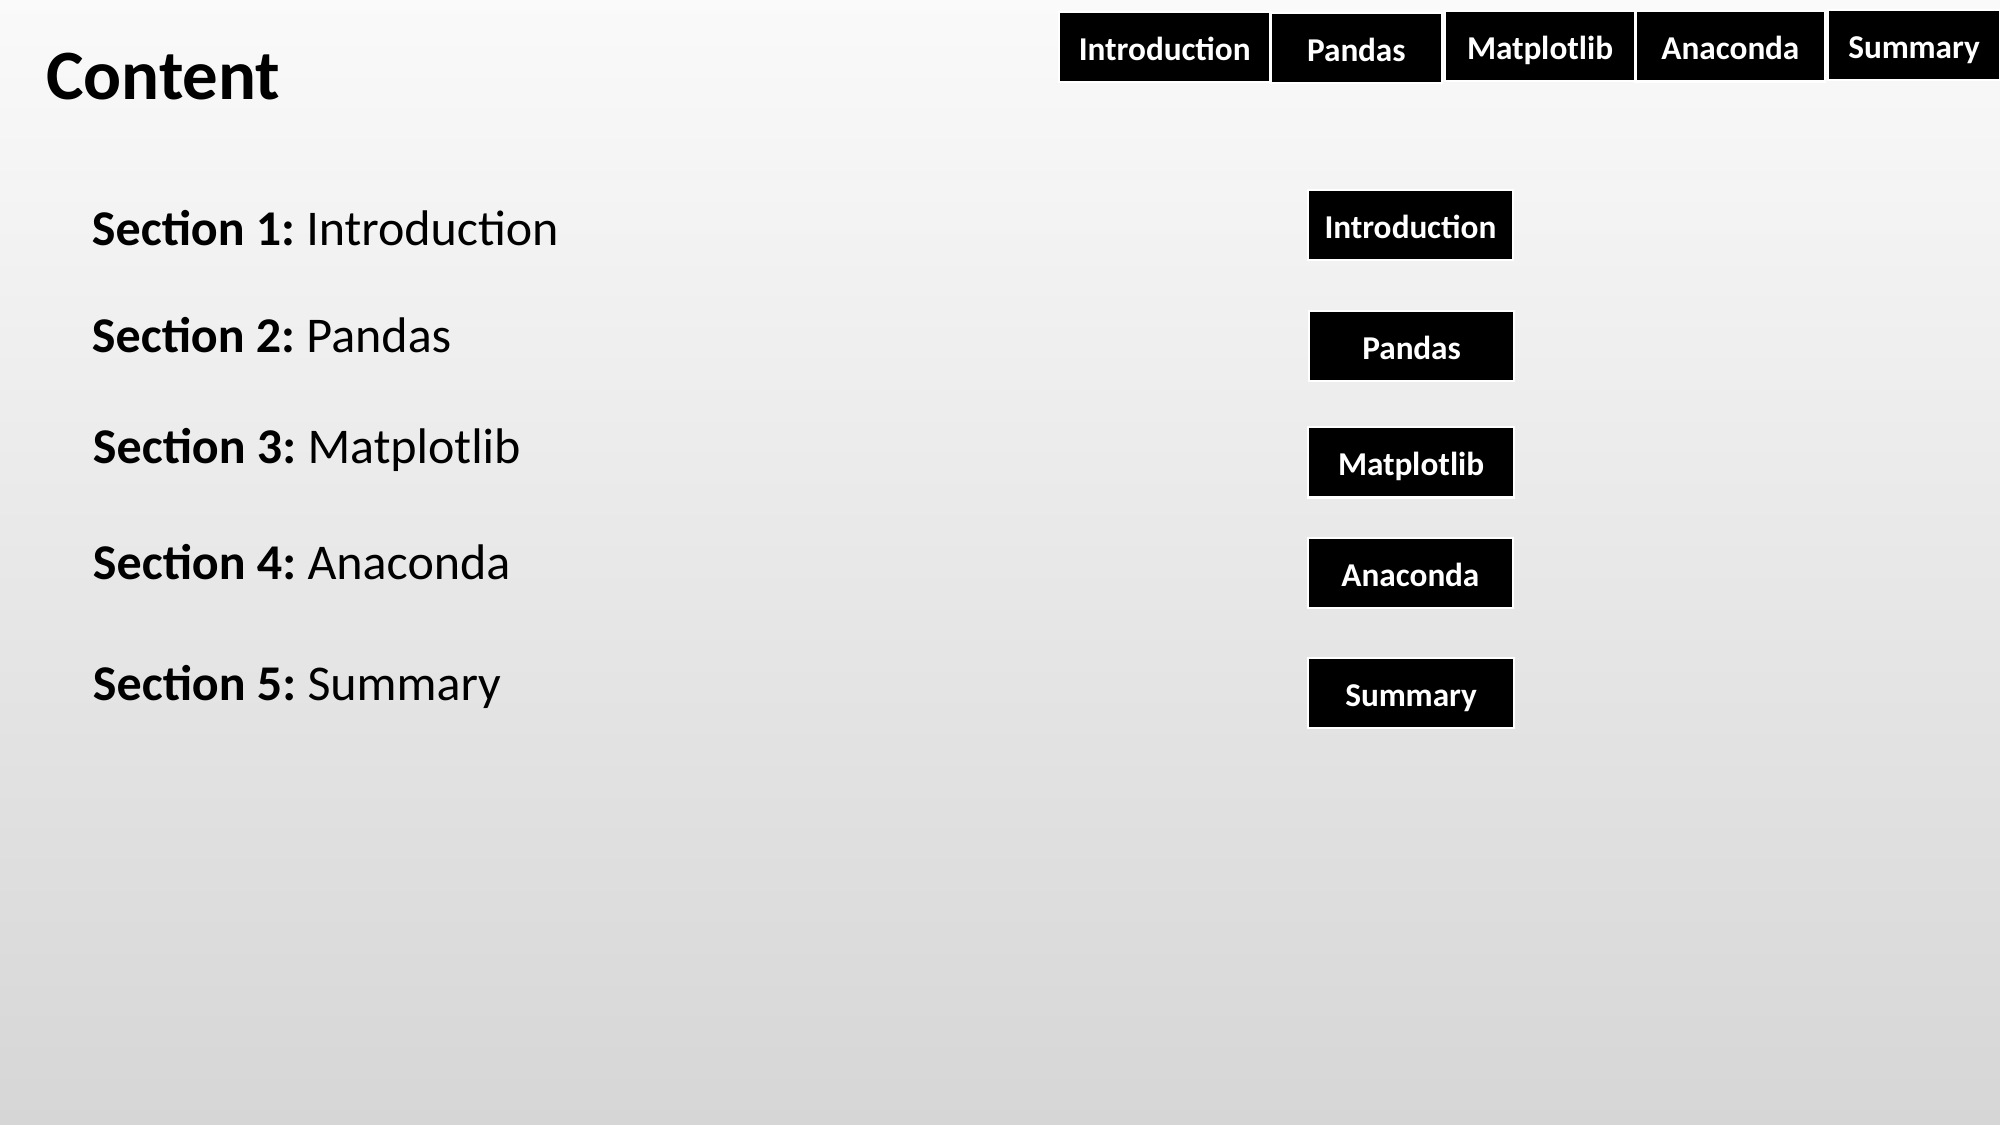

Summary
Matplotlib
Anaconda
Introduction
Pandas
Content
Introduction
Section 1: Introduction
Section 2: Pandas
Anaconda
Pandas
Section 3: Matplotlib
Matplotlib
Section 4: Anaconda
Section 5: Summary
Summary